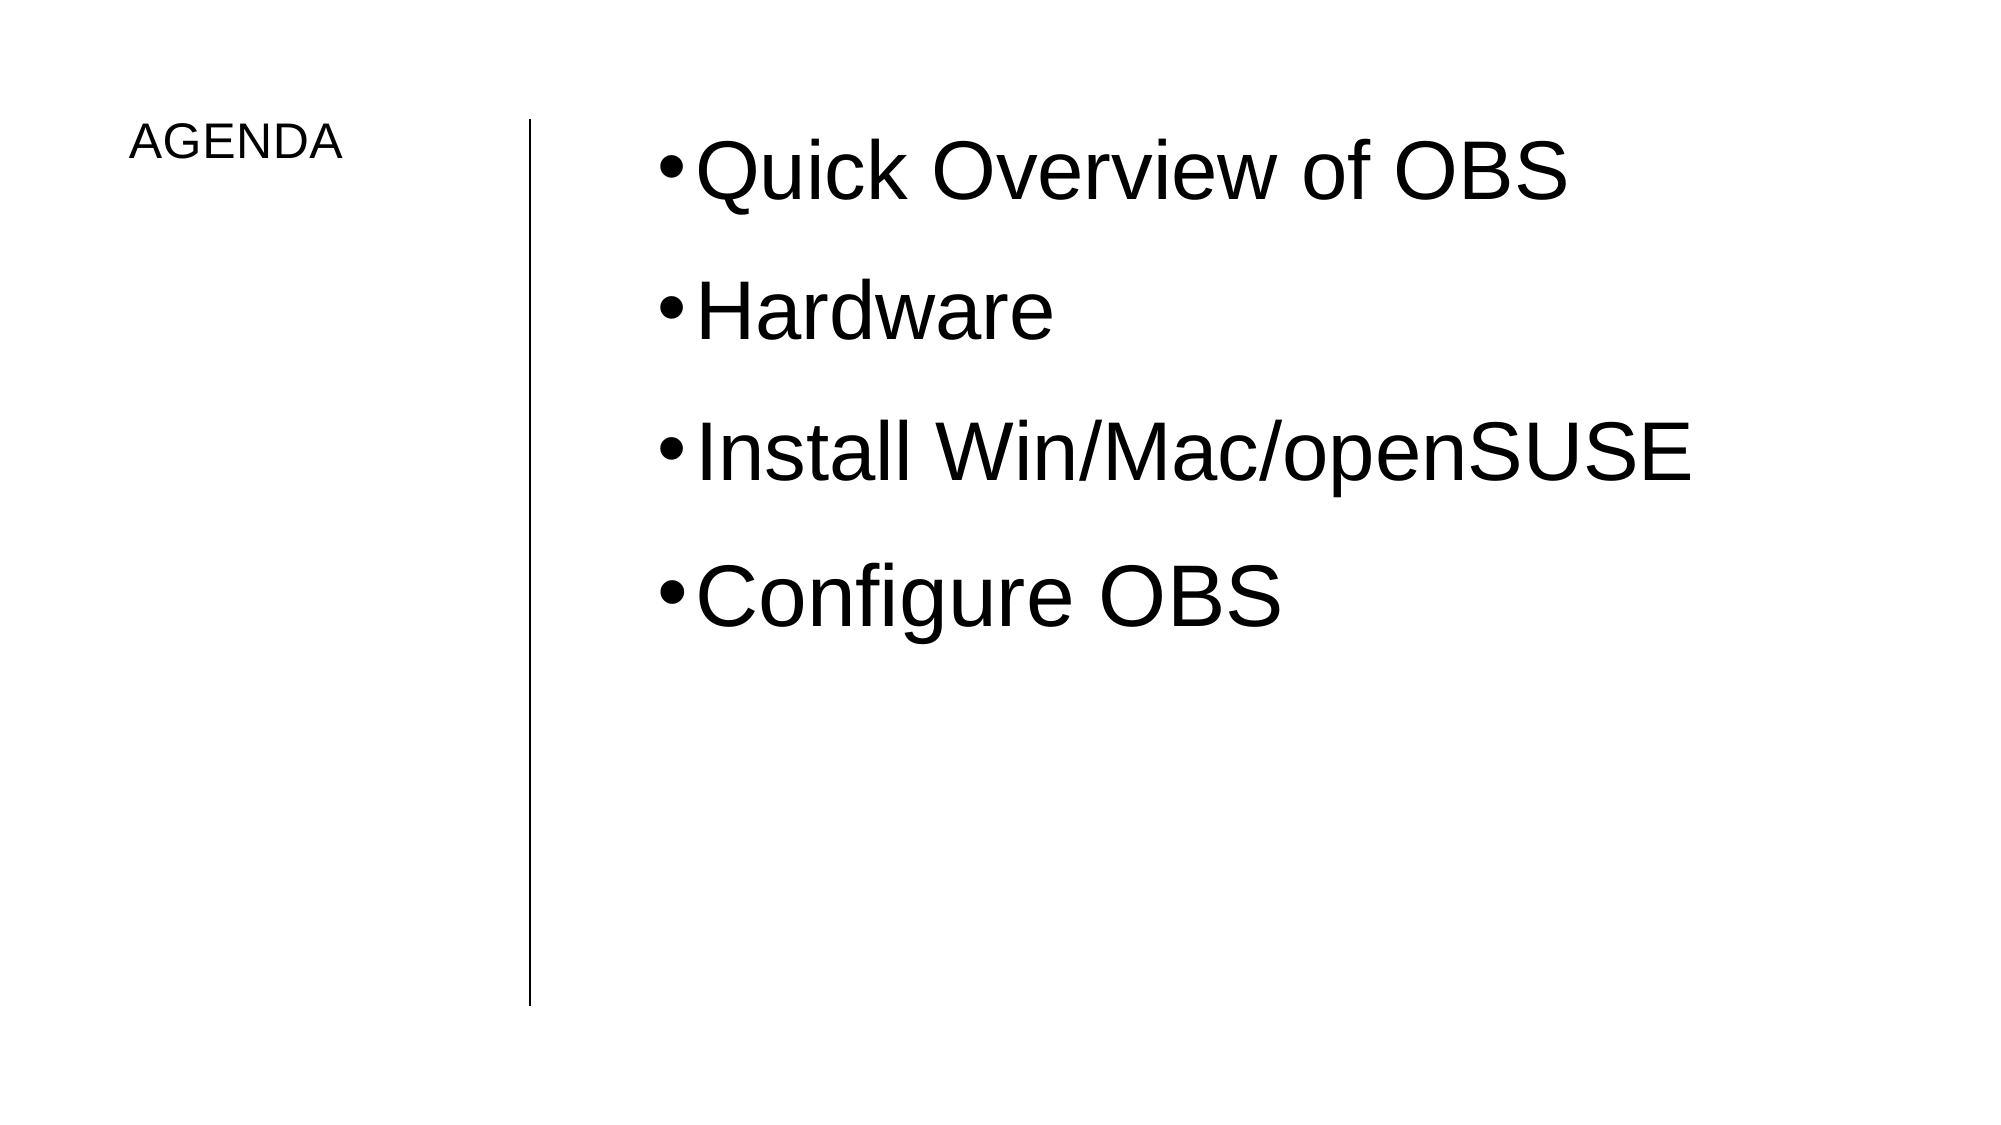

Quick Overview of OBS
Hardware
Install Win/Mac/openSUSE
Configure OBS
# Agenda